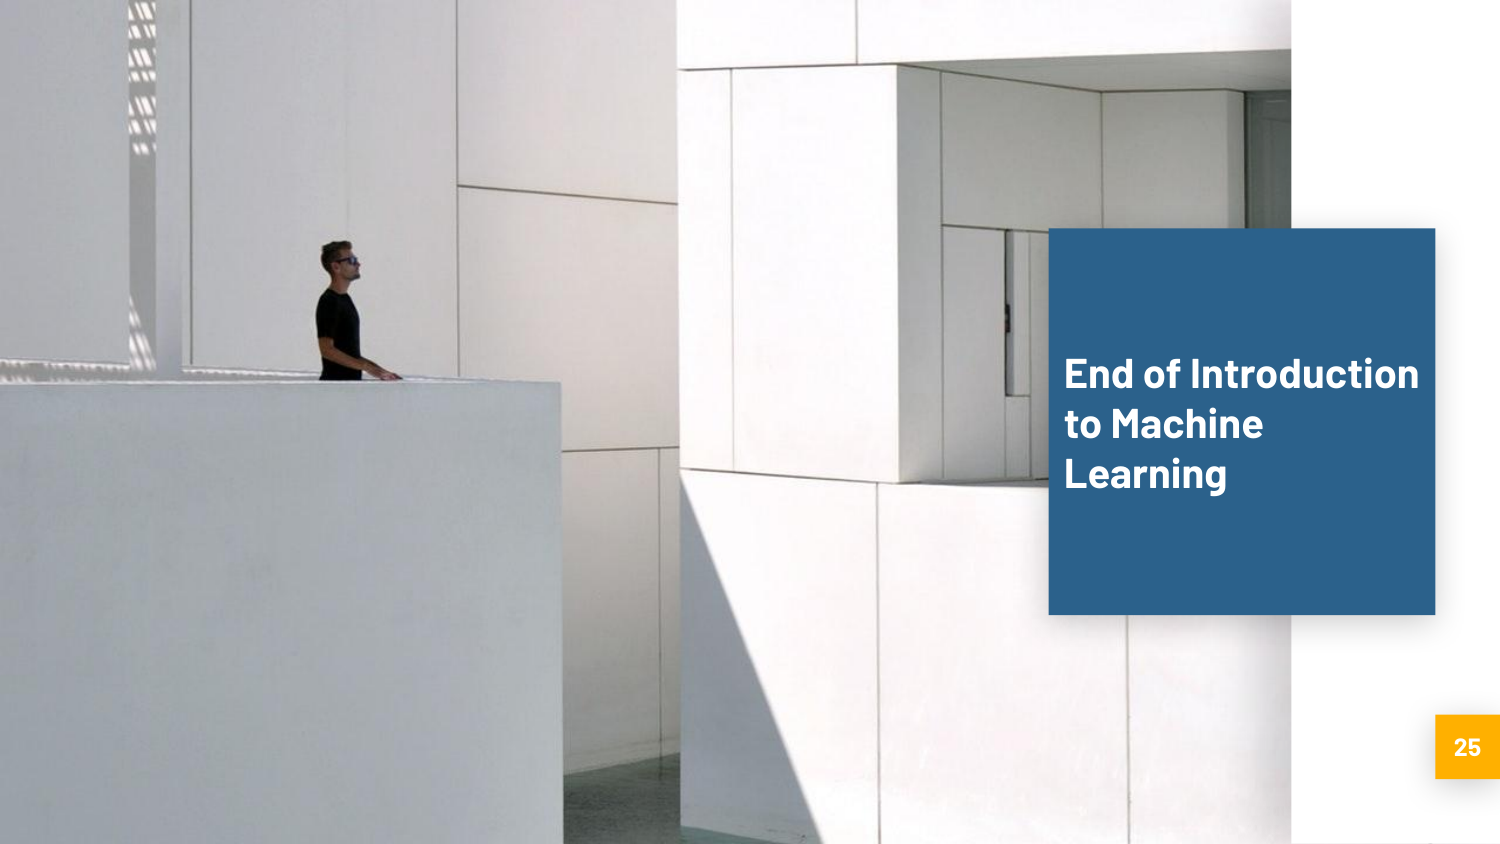

End of Introduction to Machine Learning
25